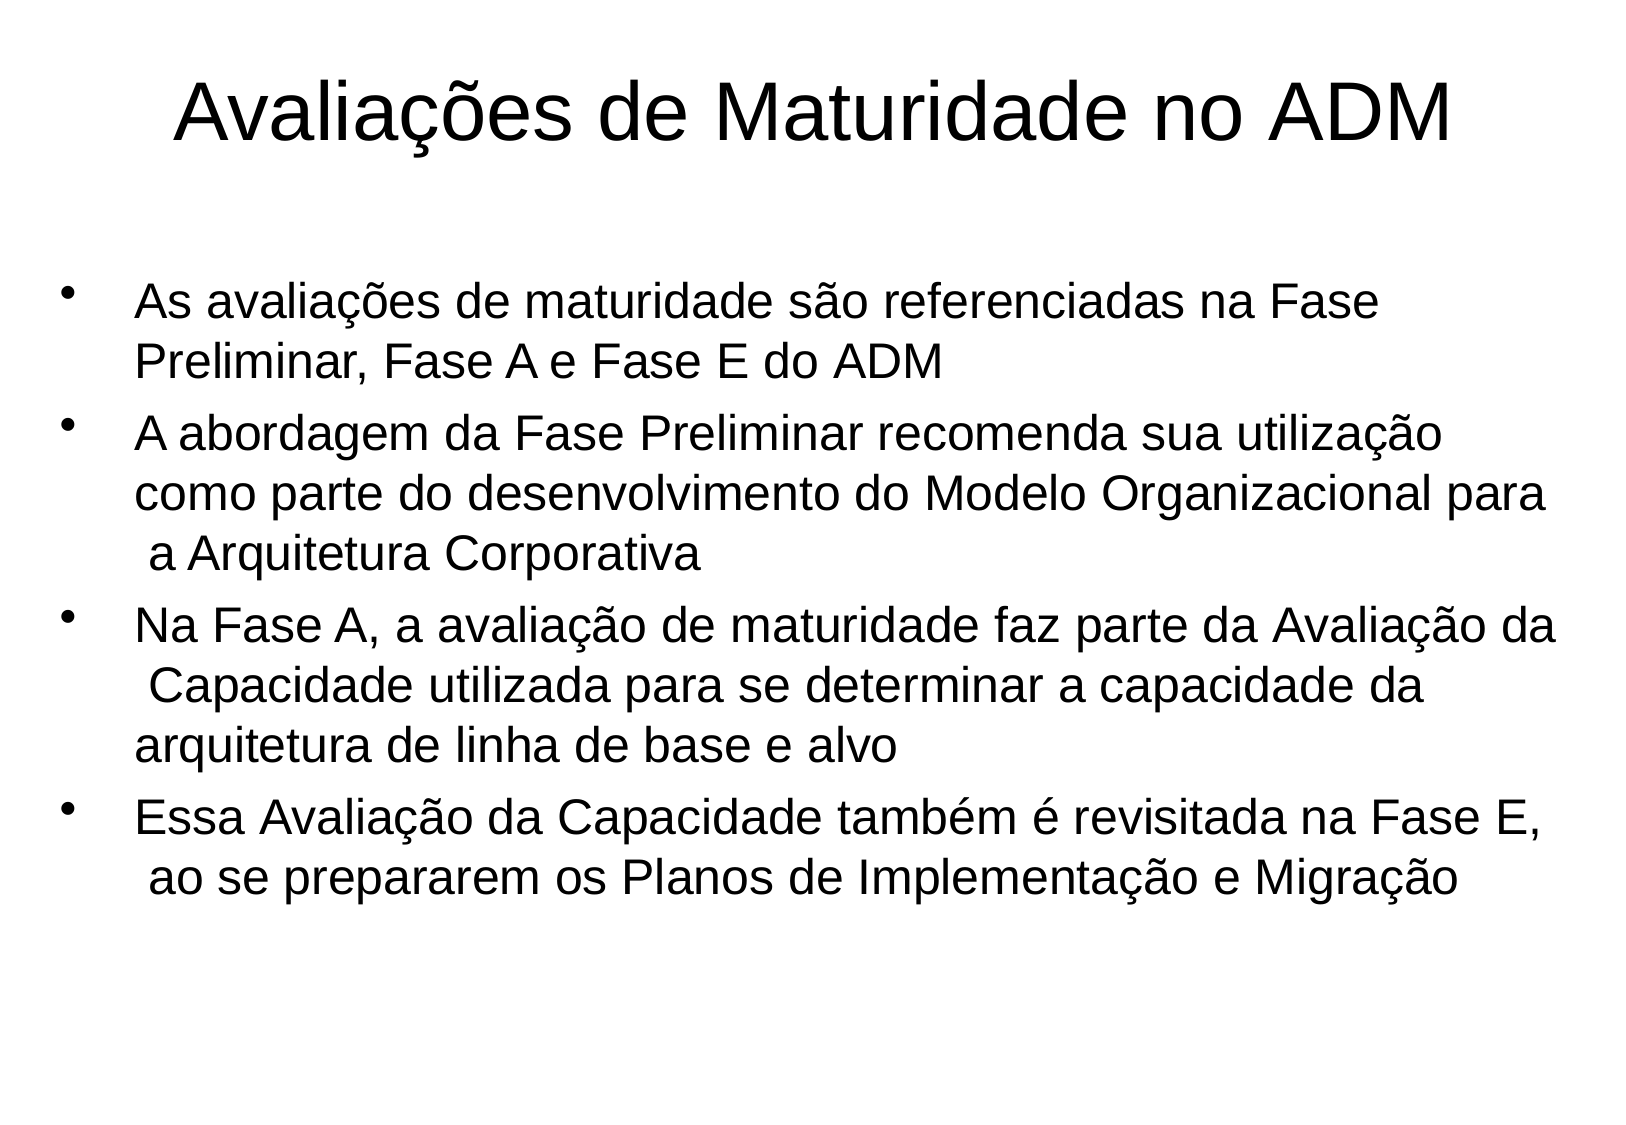

# Avaliações de Maturidade no ADM
As avaliações de maturidade são referenciadas na Fase
Preliminar, Fase A e Fase E do ADM
A abordagem da Fase Preliminar recomenda sua utilização  como parte do desenvolvimento do Modelo Organizacional para  a Arquitetura Corporativa
Na Fase A, a avaliação de maturidade faz parte da Avaliação da  Capacidade utilizada para se determinar a capacidade da  arquitetura de linha de base e alvo
Essa Avaliação da Capacidade também é revisitada na Fase E,  ao se prepararem os Planos de Implementação e Migração